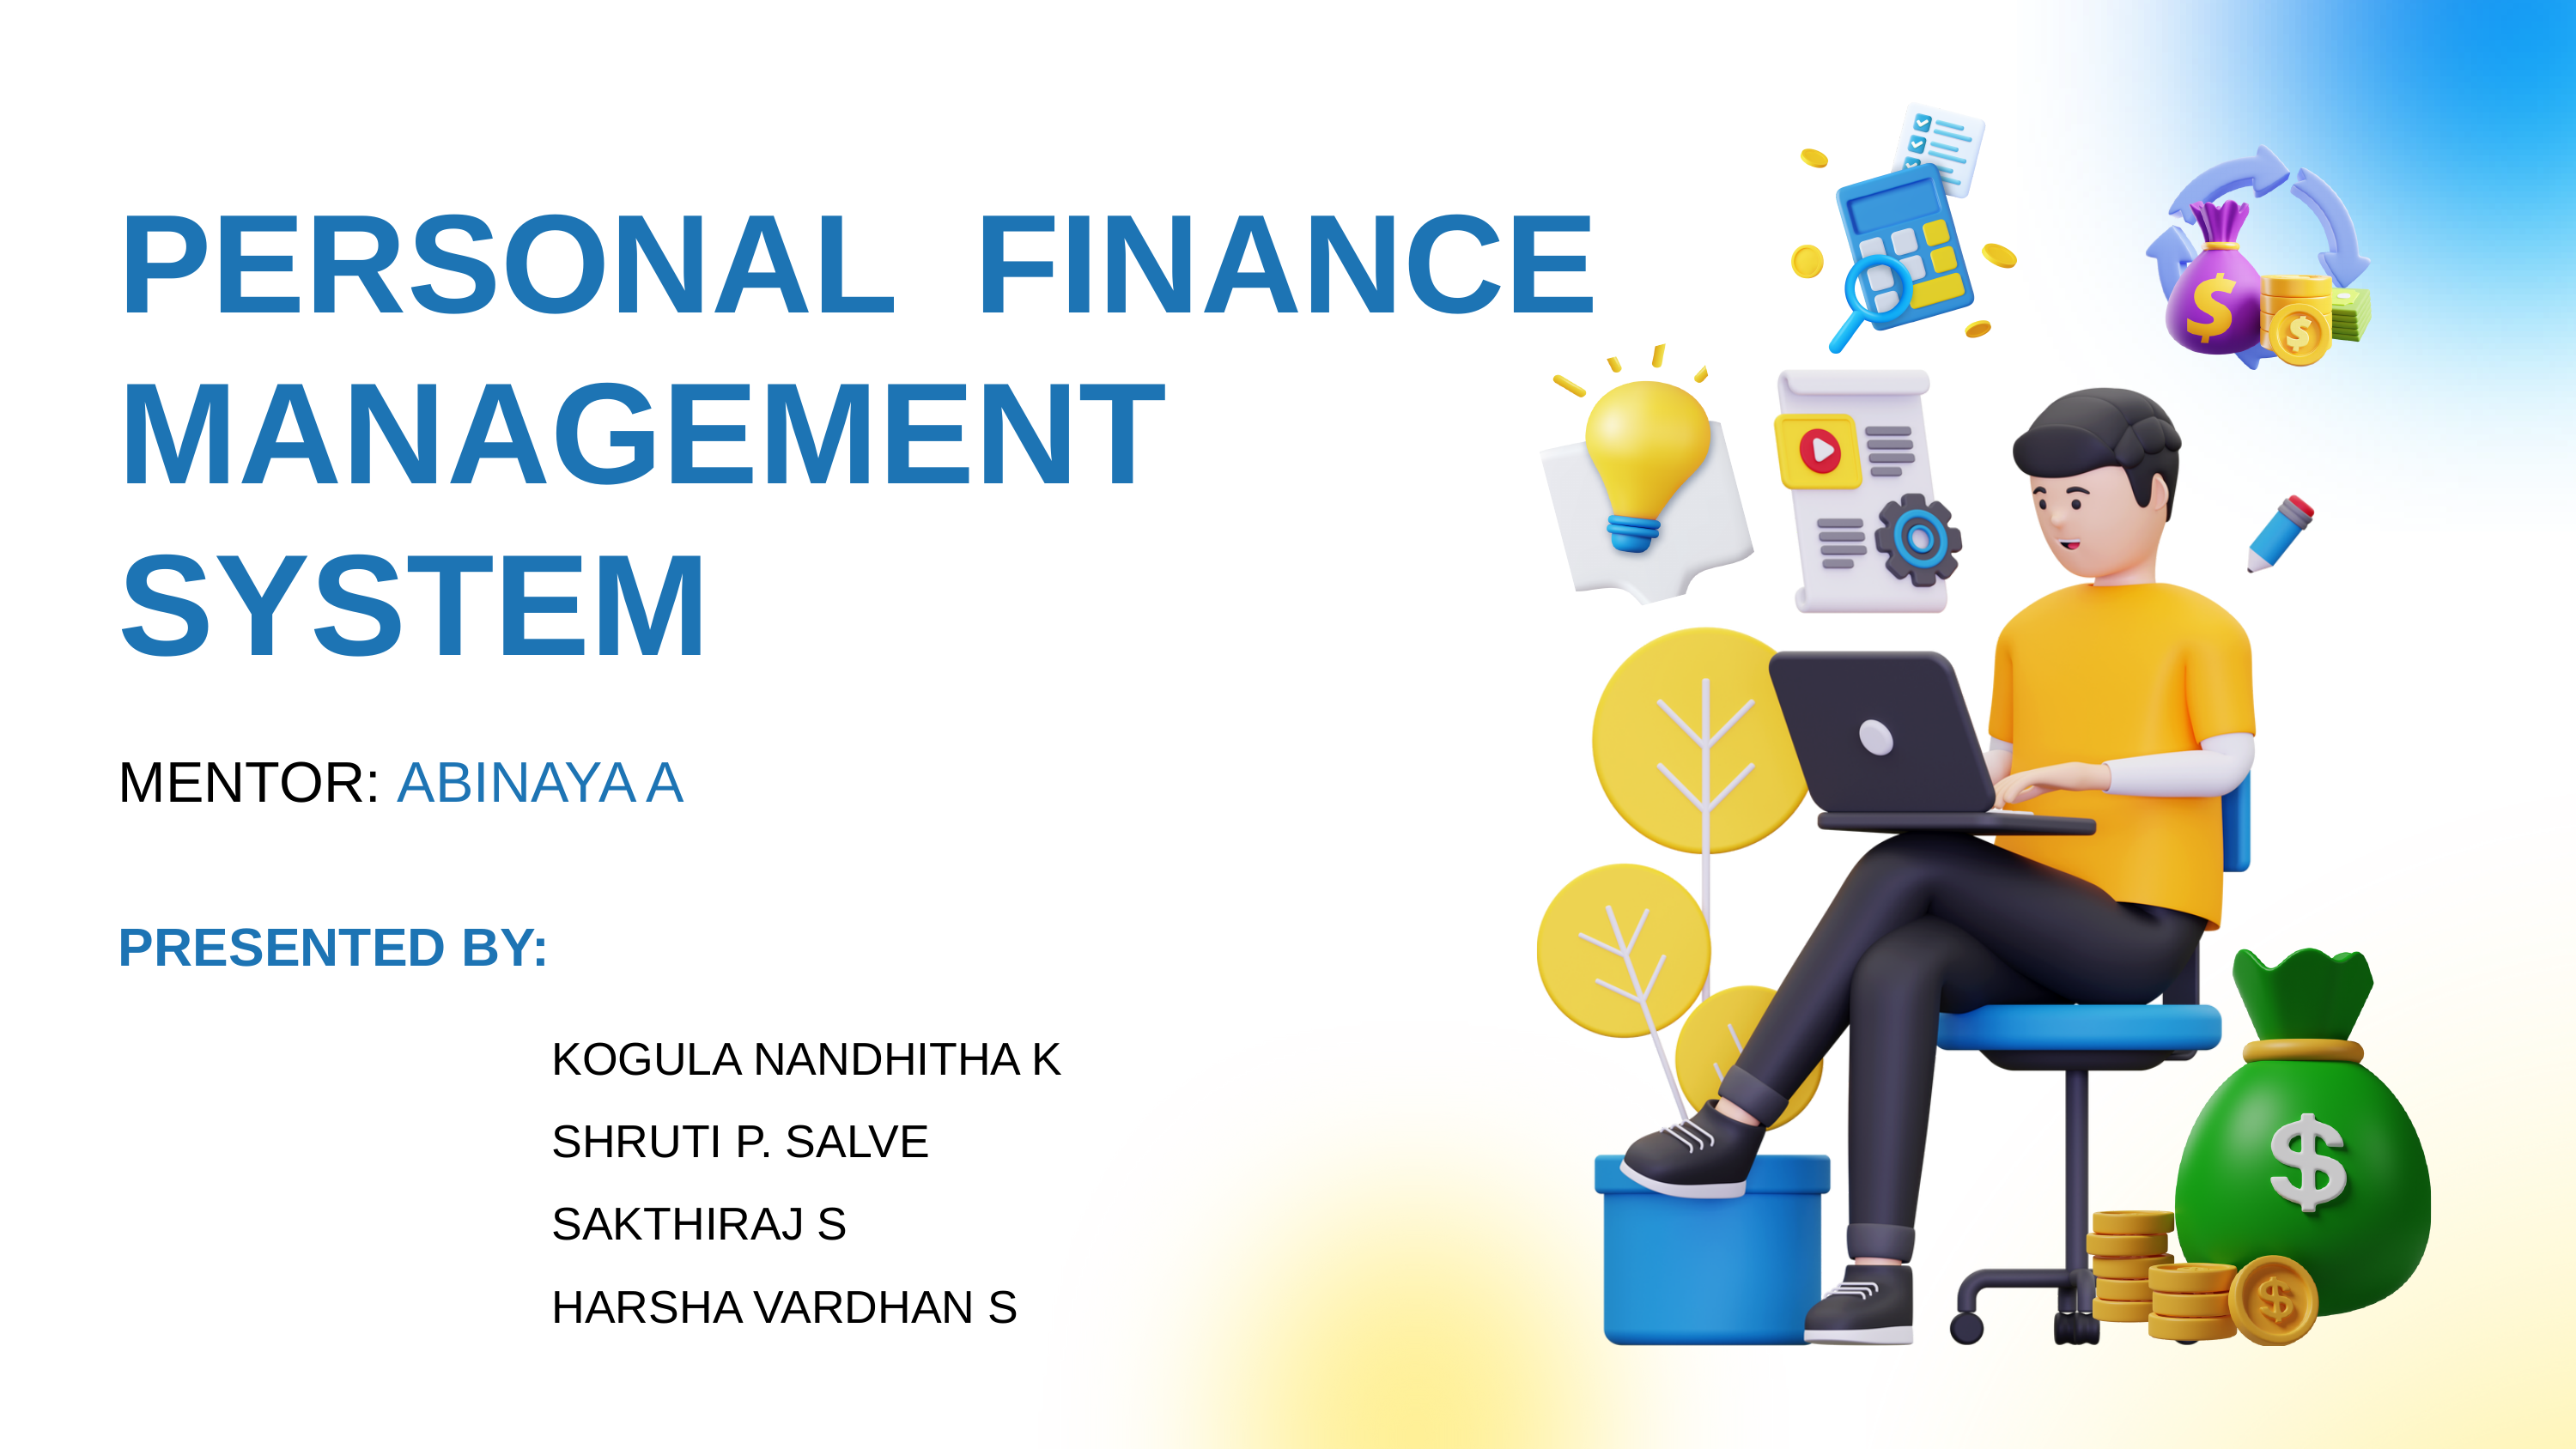

PERSONAL  FINANCE
MANAGEMENT
SYSTEM

MENTOR: ABINAYA A

PRESENTED BY:

KOGULA NANDHITHA K
SHRUTI P. SALVE
SAKTHIRAJ S
HARSHA VARDHAN S